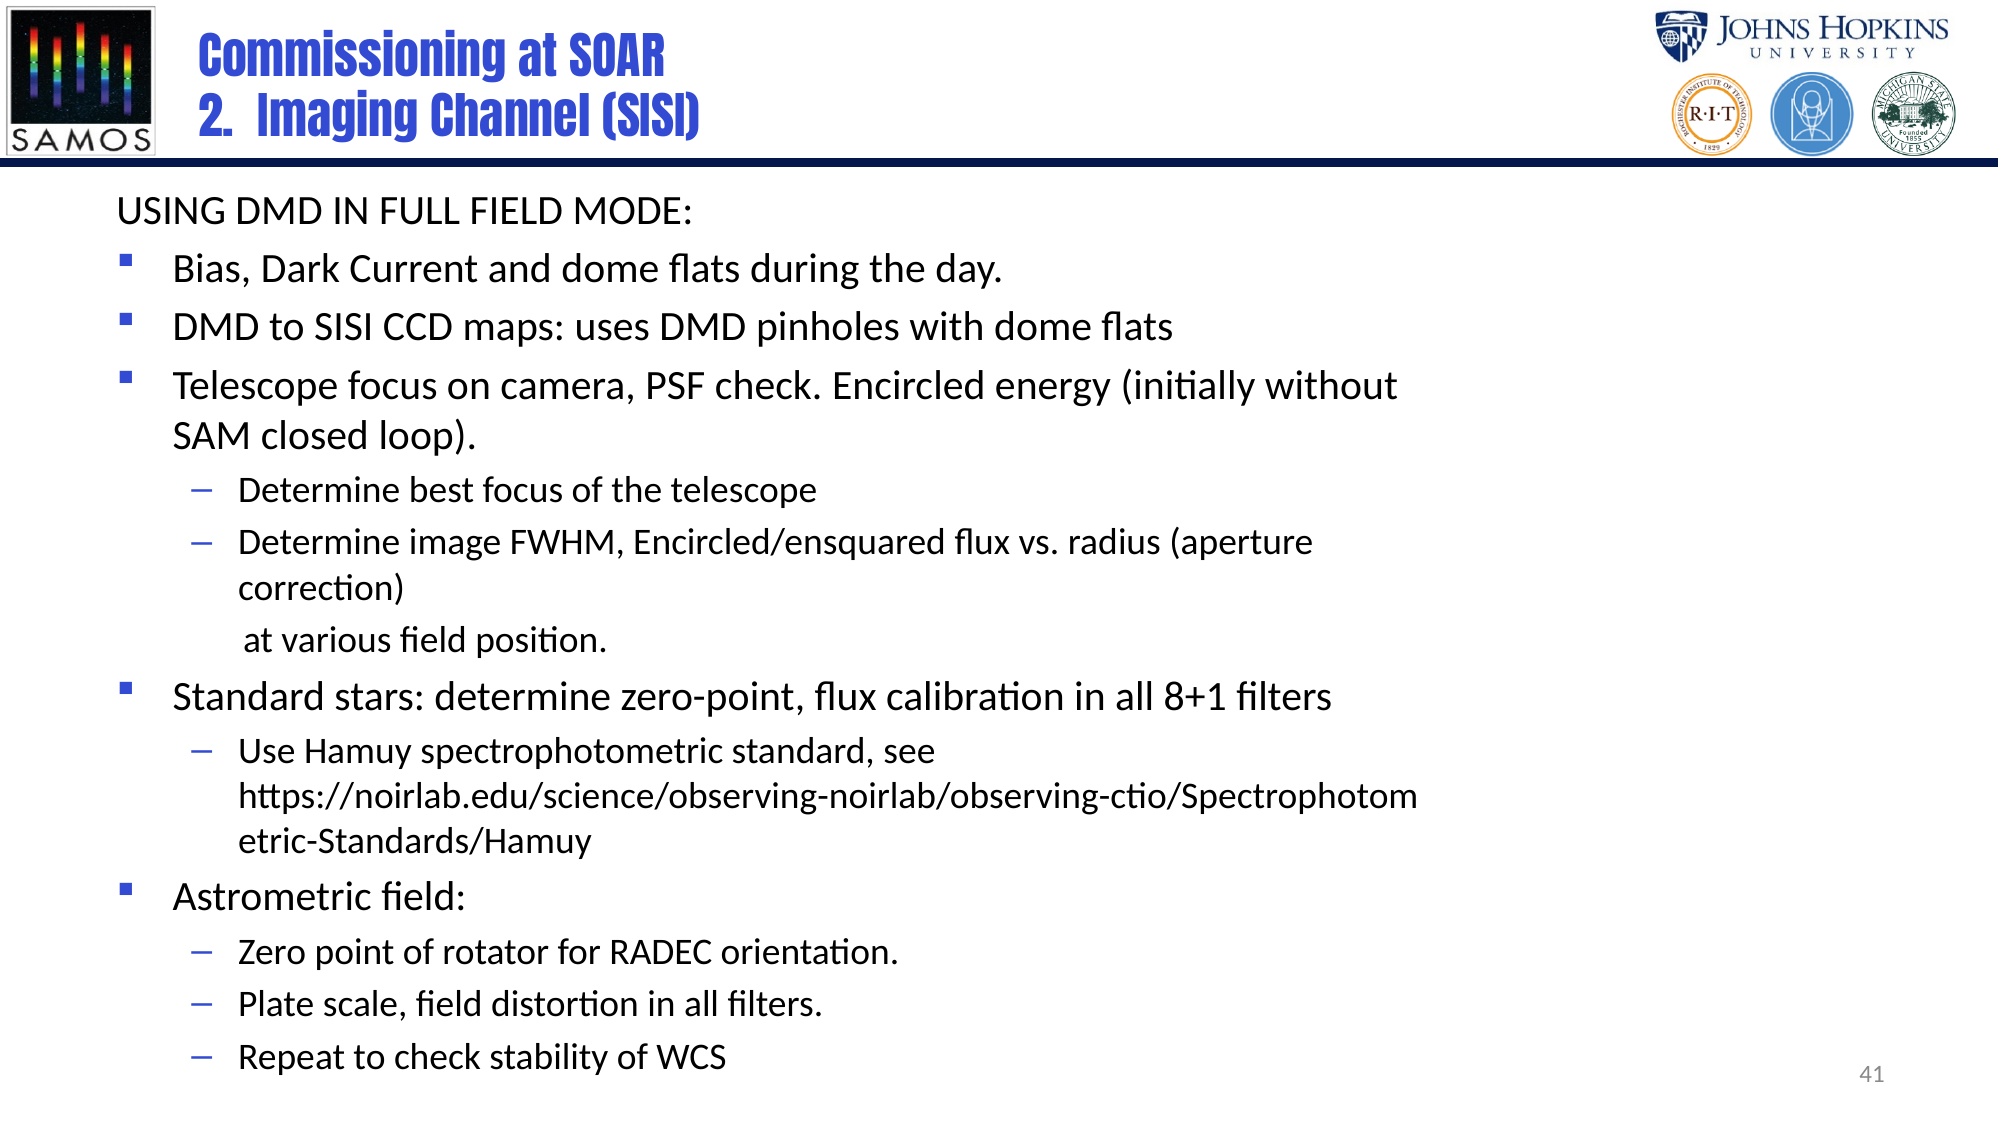

# Commissioning at SOAR 2.  Imaging Channel (SISI)
USING DMD IN FULL FIELD MODE:
Bias, Dark Current and dome flats during the day.
DMD to SISI CCD maps: uses DMD pinholes with dome flats
Telescope focus on camera, PSF check. Encircled energy (initially without SAM closed loop).
Determine best focus of the telescope
Determine image FWHM, Encircled/ensquared flux vs. radius (aperture correction)
     at various field position.
Standard stars: determine zero-point, flux calibration in all 8+1 filters
Use Hamuy spectrophotometric standard, see https://noirlab.edu/science/observing-noirlab/observing-ctio/Spectrophotometric-Standards/Hamuy
Astrometric field:
Zero point of rotator for RADEC orientation.
Plate scale, field distortion in all filters.
Repeat to check stability of WCS

41